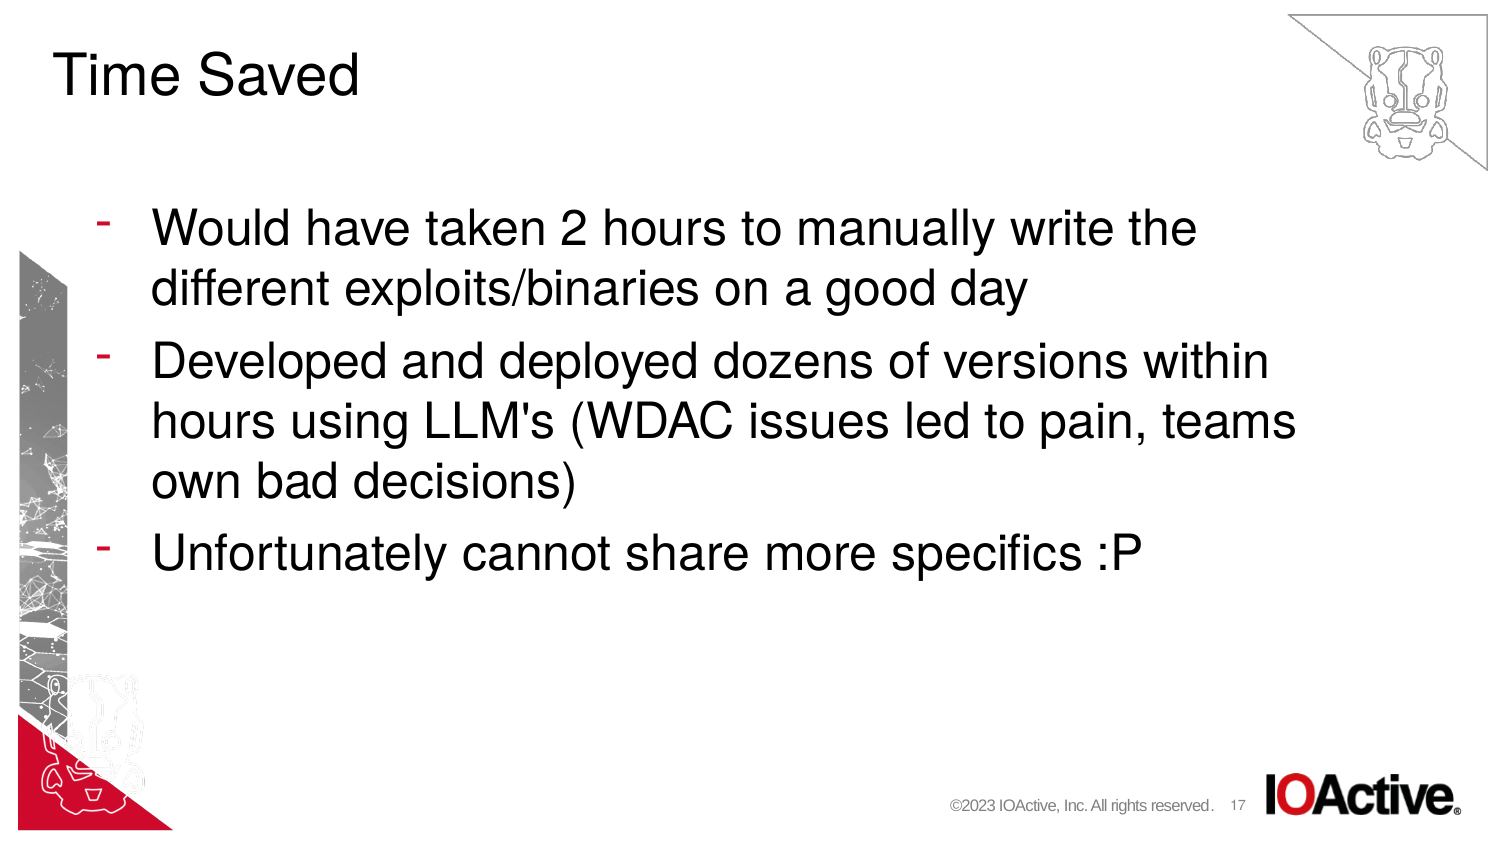

# Time Saved
Would have taken 2 hours to manually write the  different exploits/binaries on a good day
Developed and deployed dozens of versions within  hours using LLM's (WDAC issues led to pain, teams own bad decisions)
Unfortunately cannot share more specifics :P

©2023 IOActive, Inc. All rights reserved.